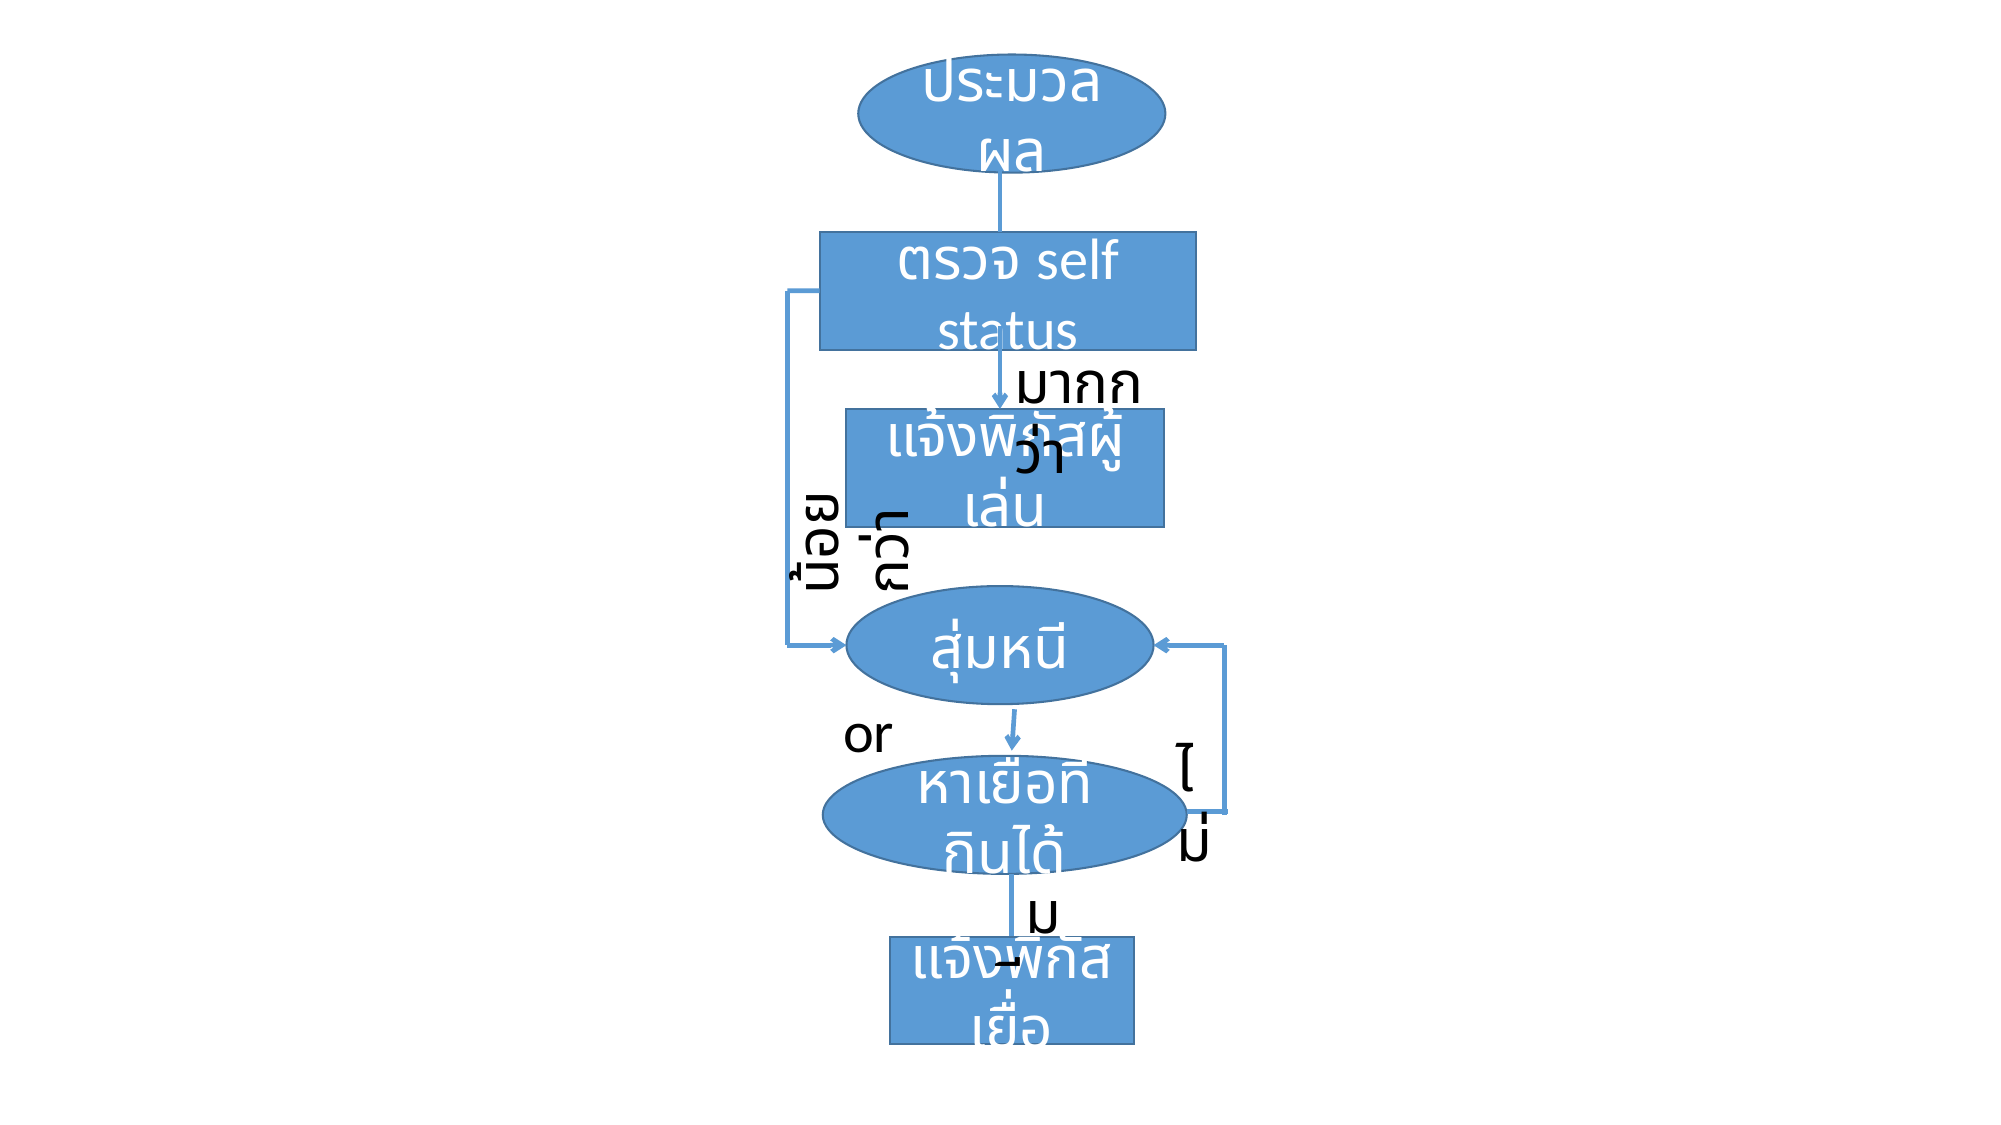

ประมวลผล
ตรวจ self status
มากกว่า
แจ้งพิกัสผู้เล่น
น้อยกว่า
สุ่มหนี
or
ไม่
หาเยื่อที่กินได้
มี
แจ้งพิกัสเยื่อ